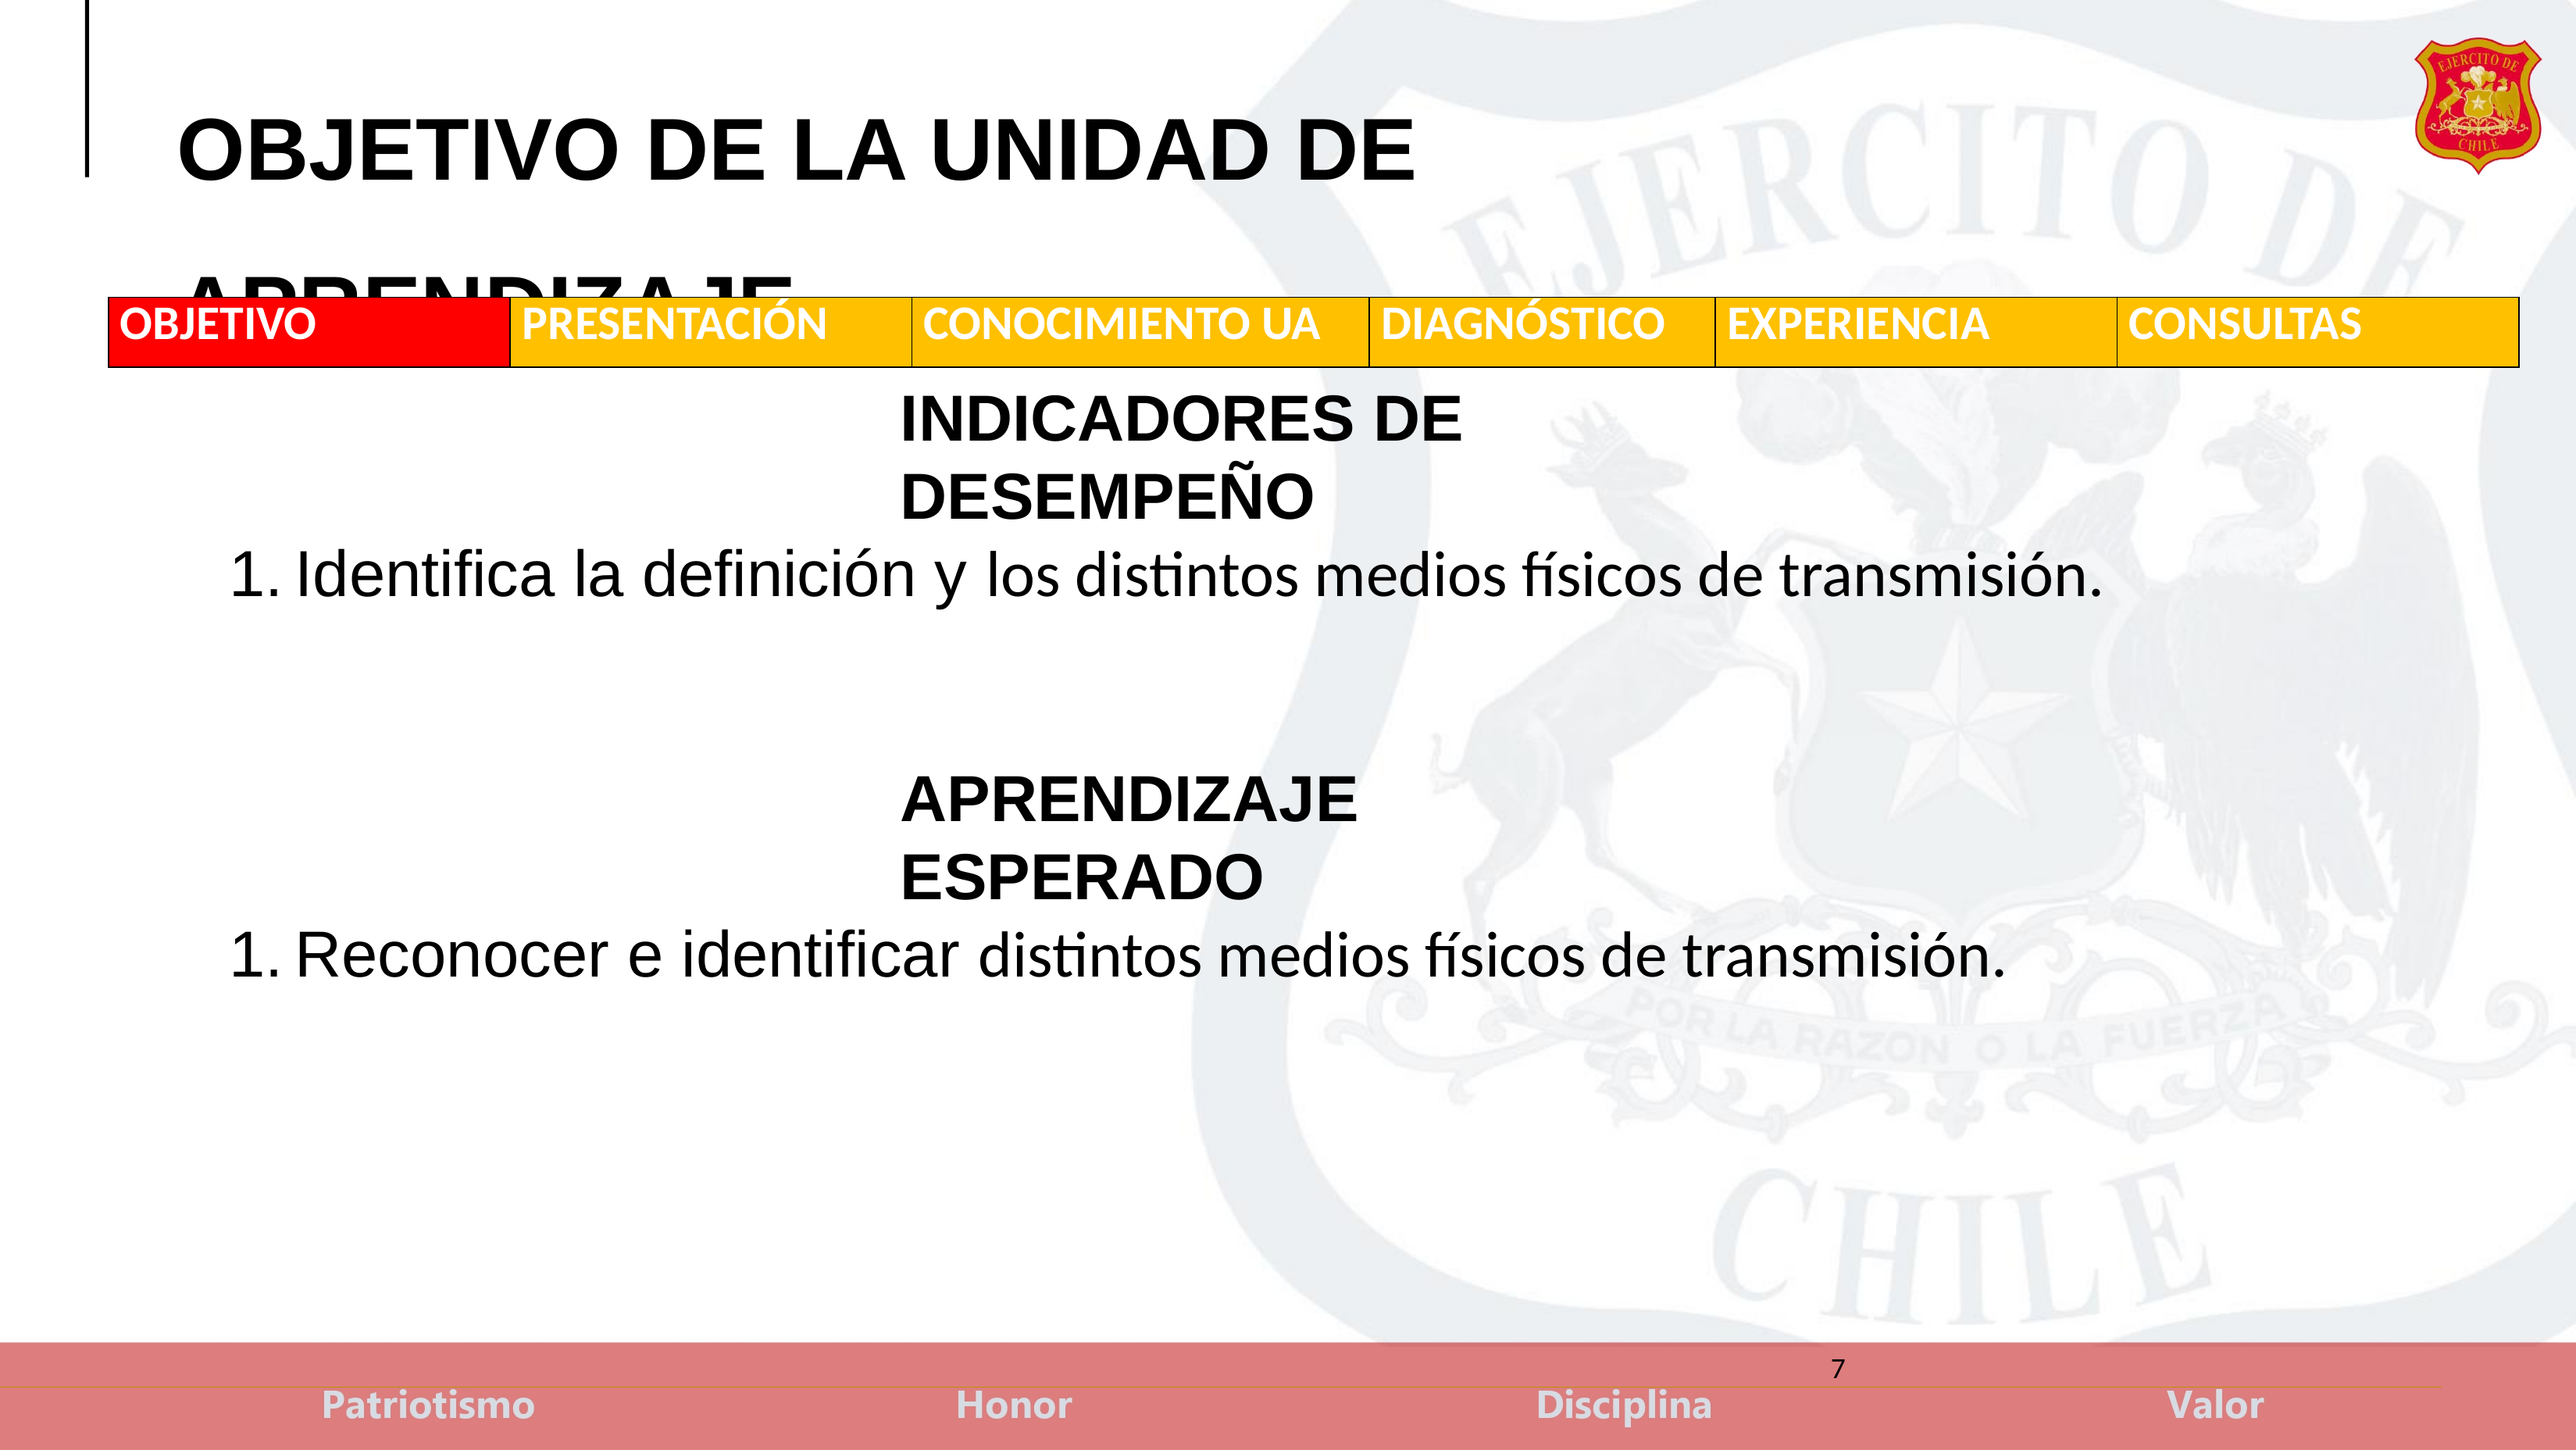

OBJETIVO DE LA UNIDAD DE APRENDIZAJE OBJETIVO PRINCIPAL DE LA CLASE

| OBJETIVO | PRESENTACIÓN | CONOCIMIENTO UA | DIAGNÓSTICO | EXPERIENCIA | CONSULTAS |
| --- | --- | --- | --- | --- | --- |
INDICADORES DE DESEMPEÑO
Identifica la definición y los distintos medios físicos de transmisión.
APRENDIZAJE ESPERADO
Reconocer e identificar distintos medios físicos de transmisión.
7